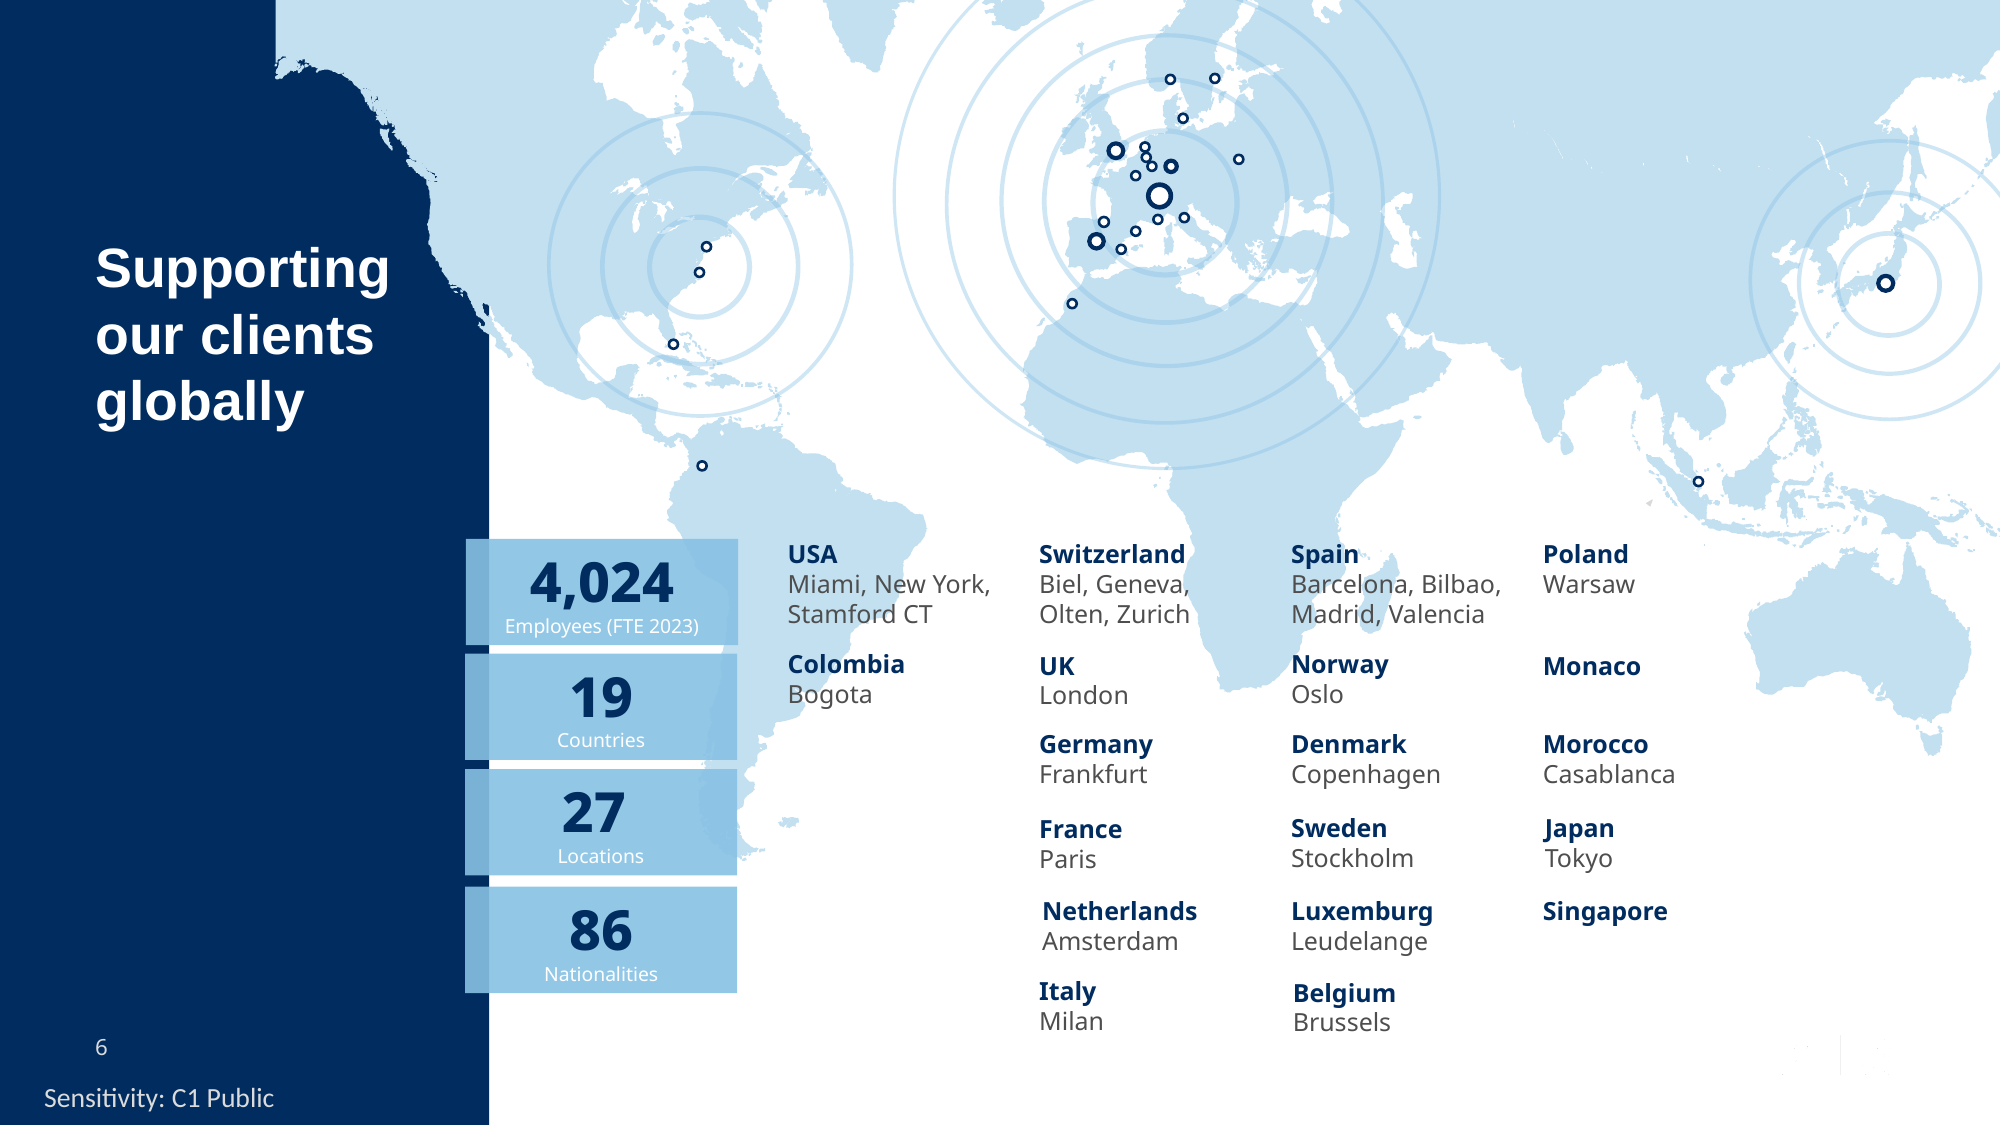

# Supporting our clients globally

4,024
Employees (FTE 2023)
Switzerland
Biel, Geneva,
Olten, Zurich
Spain
Barcelona, Bilbao, Madrid, Valencia
Poland
Warsaw
USA
Miami, New York,
Stamford CT
Norway
Oslo
Colombia
Bogota
UK
London
Monaco
19
Countries
Denmark
Copenhagen
Germany
Frankfurt
Morocco
Casablanca
27
Locations
Japan
Tokyo
Sweden
Stockholm
France
Paris
86
Nationalities
Netherlands
Amsterdam
Luxemburg
Leudelange
Singapore
Italy
Milan
Belgium
Brussels
6
6
Sensitivity: C1 Public